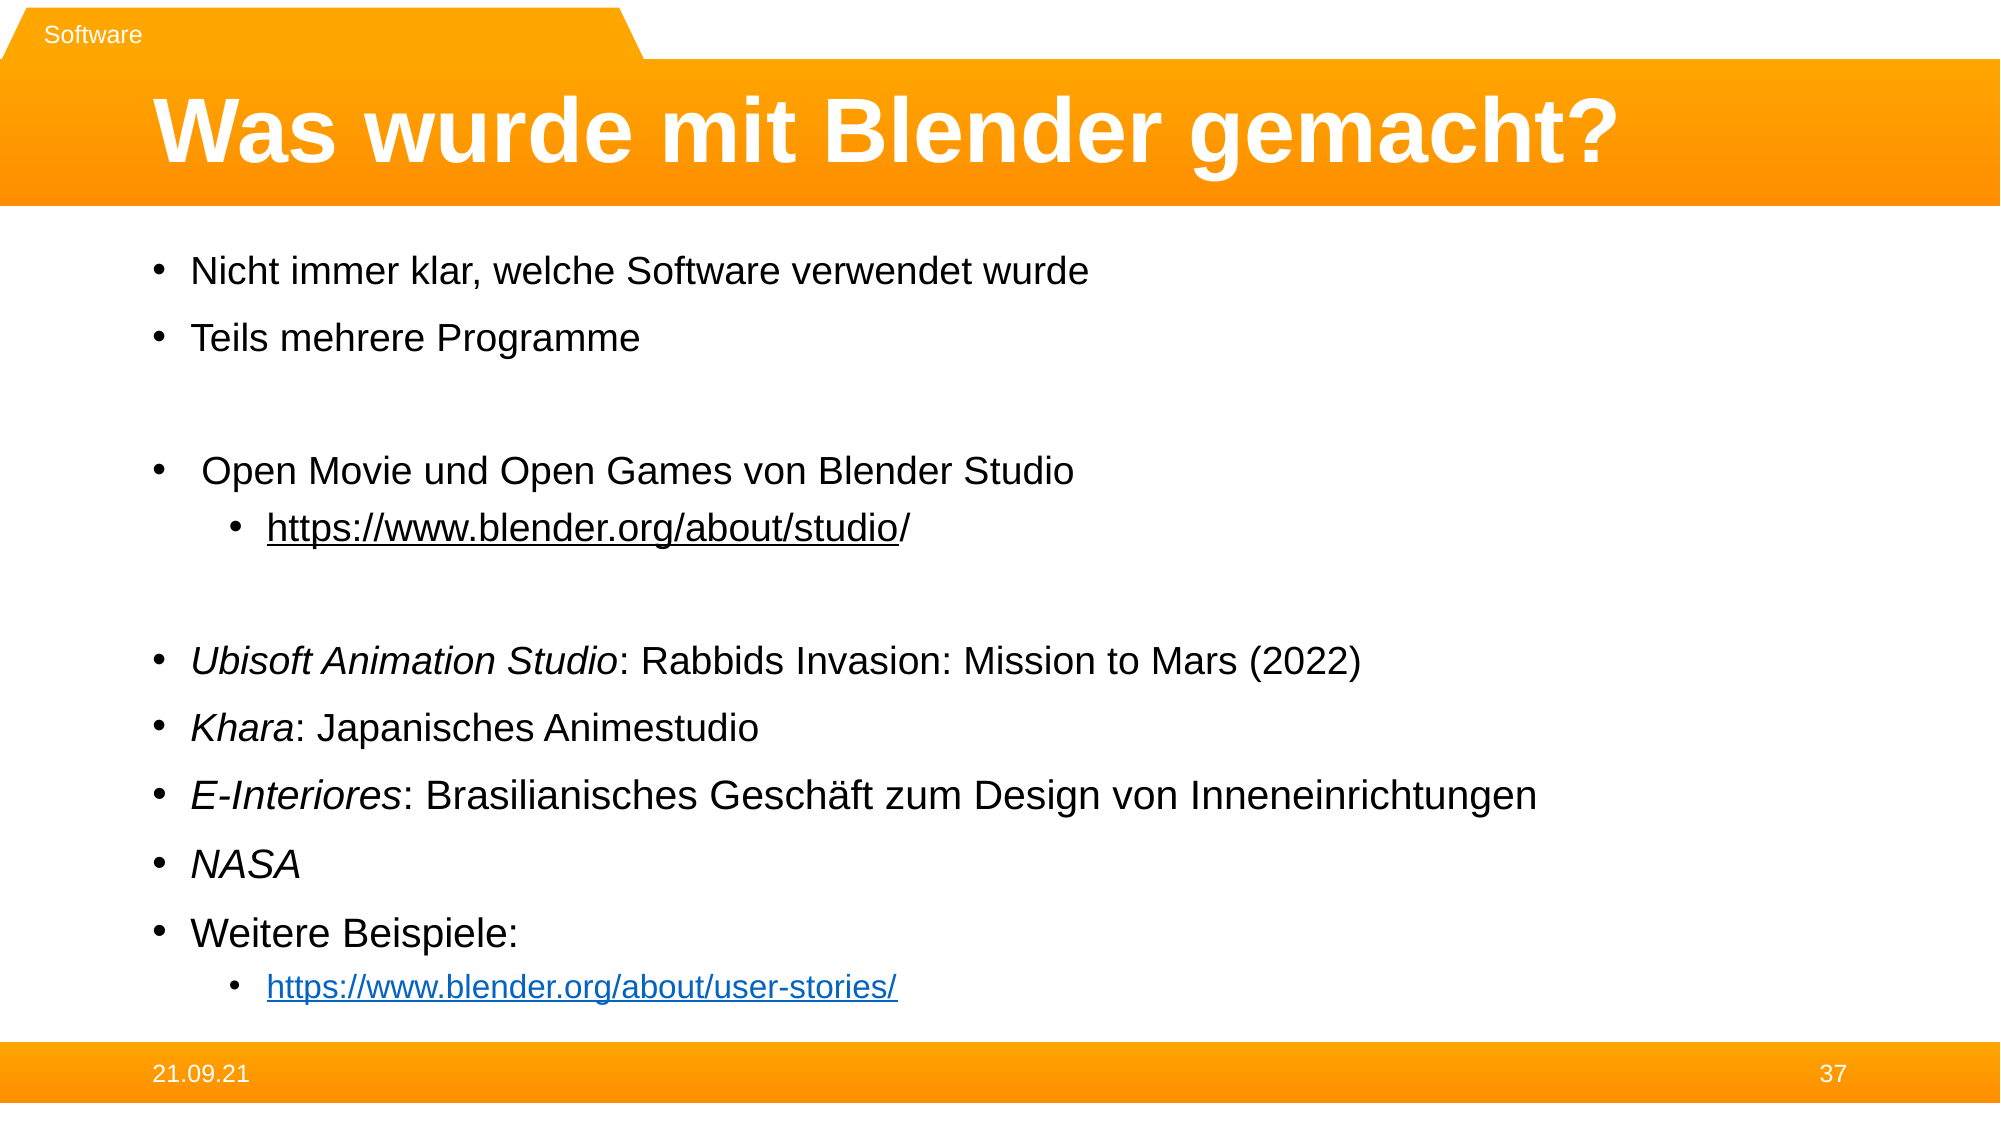

Software
# Was wurde mit Blender gemacht?
Nicht immer klar, welche Software verwendet wurde
Teils mehrere Programme

 Open Movie und Open Games von Blender Studio
https://www.blender.org/about/studio/

Ubisoft Animation Studio: Rabbids Invasion: Mission to Mars (2022)
Khara: Japanisches Animestudio
E-Interiores: Brasilianisches Geschäft zum Design von Inneneinrichtungen
NASA
Weitere Beispiele:
https://www.blender.org/about/user-stories/
21.09.21

37